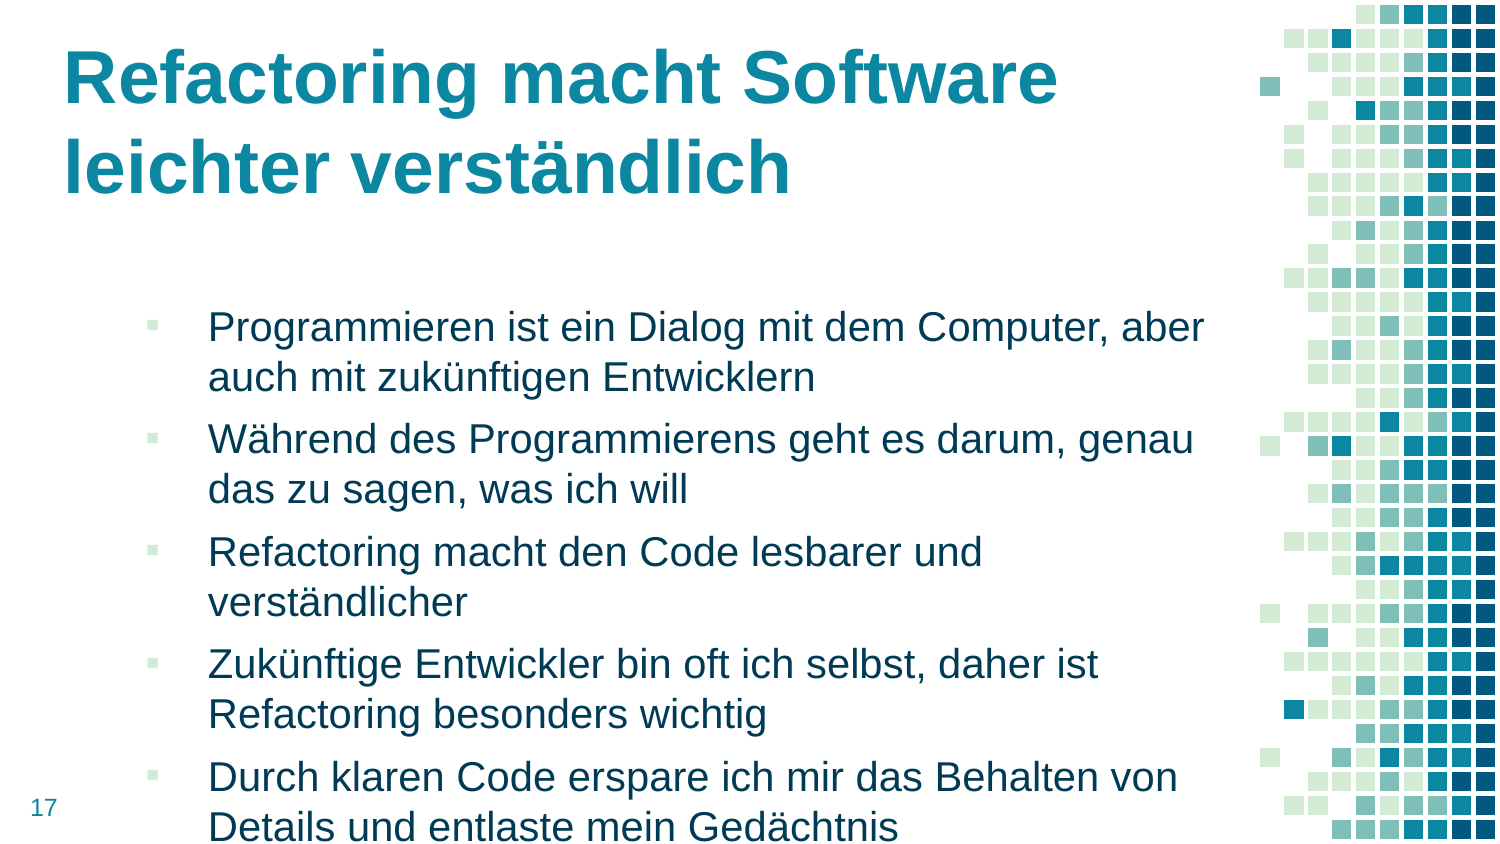

# Refactoring macht Software leichter verständlich
Programmieren ist ein Dialog mit dem Computer, aber auch mit zukünftigen Entwicklern
Während des Programmierens geht es darum, genau das zu sagen, was ich will
Refactoring macht den Code lesbarer und verständlicher
Zukünftige Entwickler bin oft ich selbst, daher ist Refactoring besonders wichtig
Durch klaren Code erspare ich mir das Behalten von Details und entlaste mein Gedächtnis
17